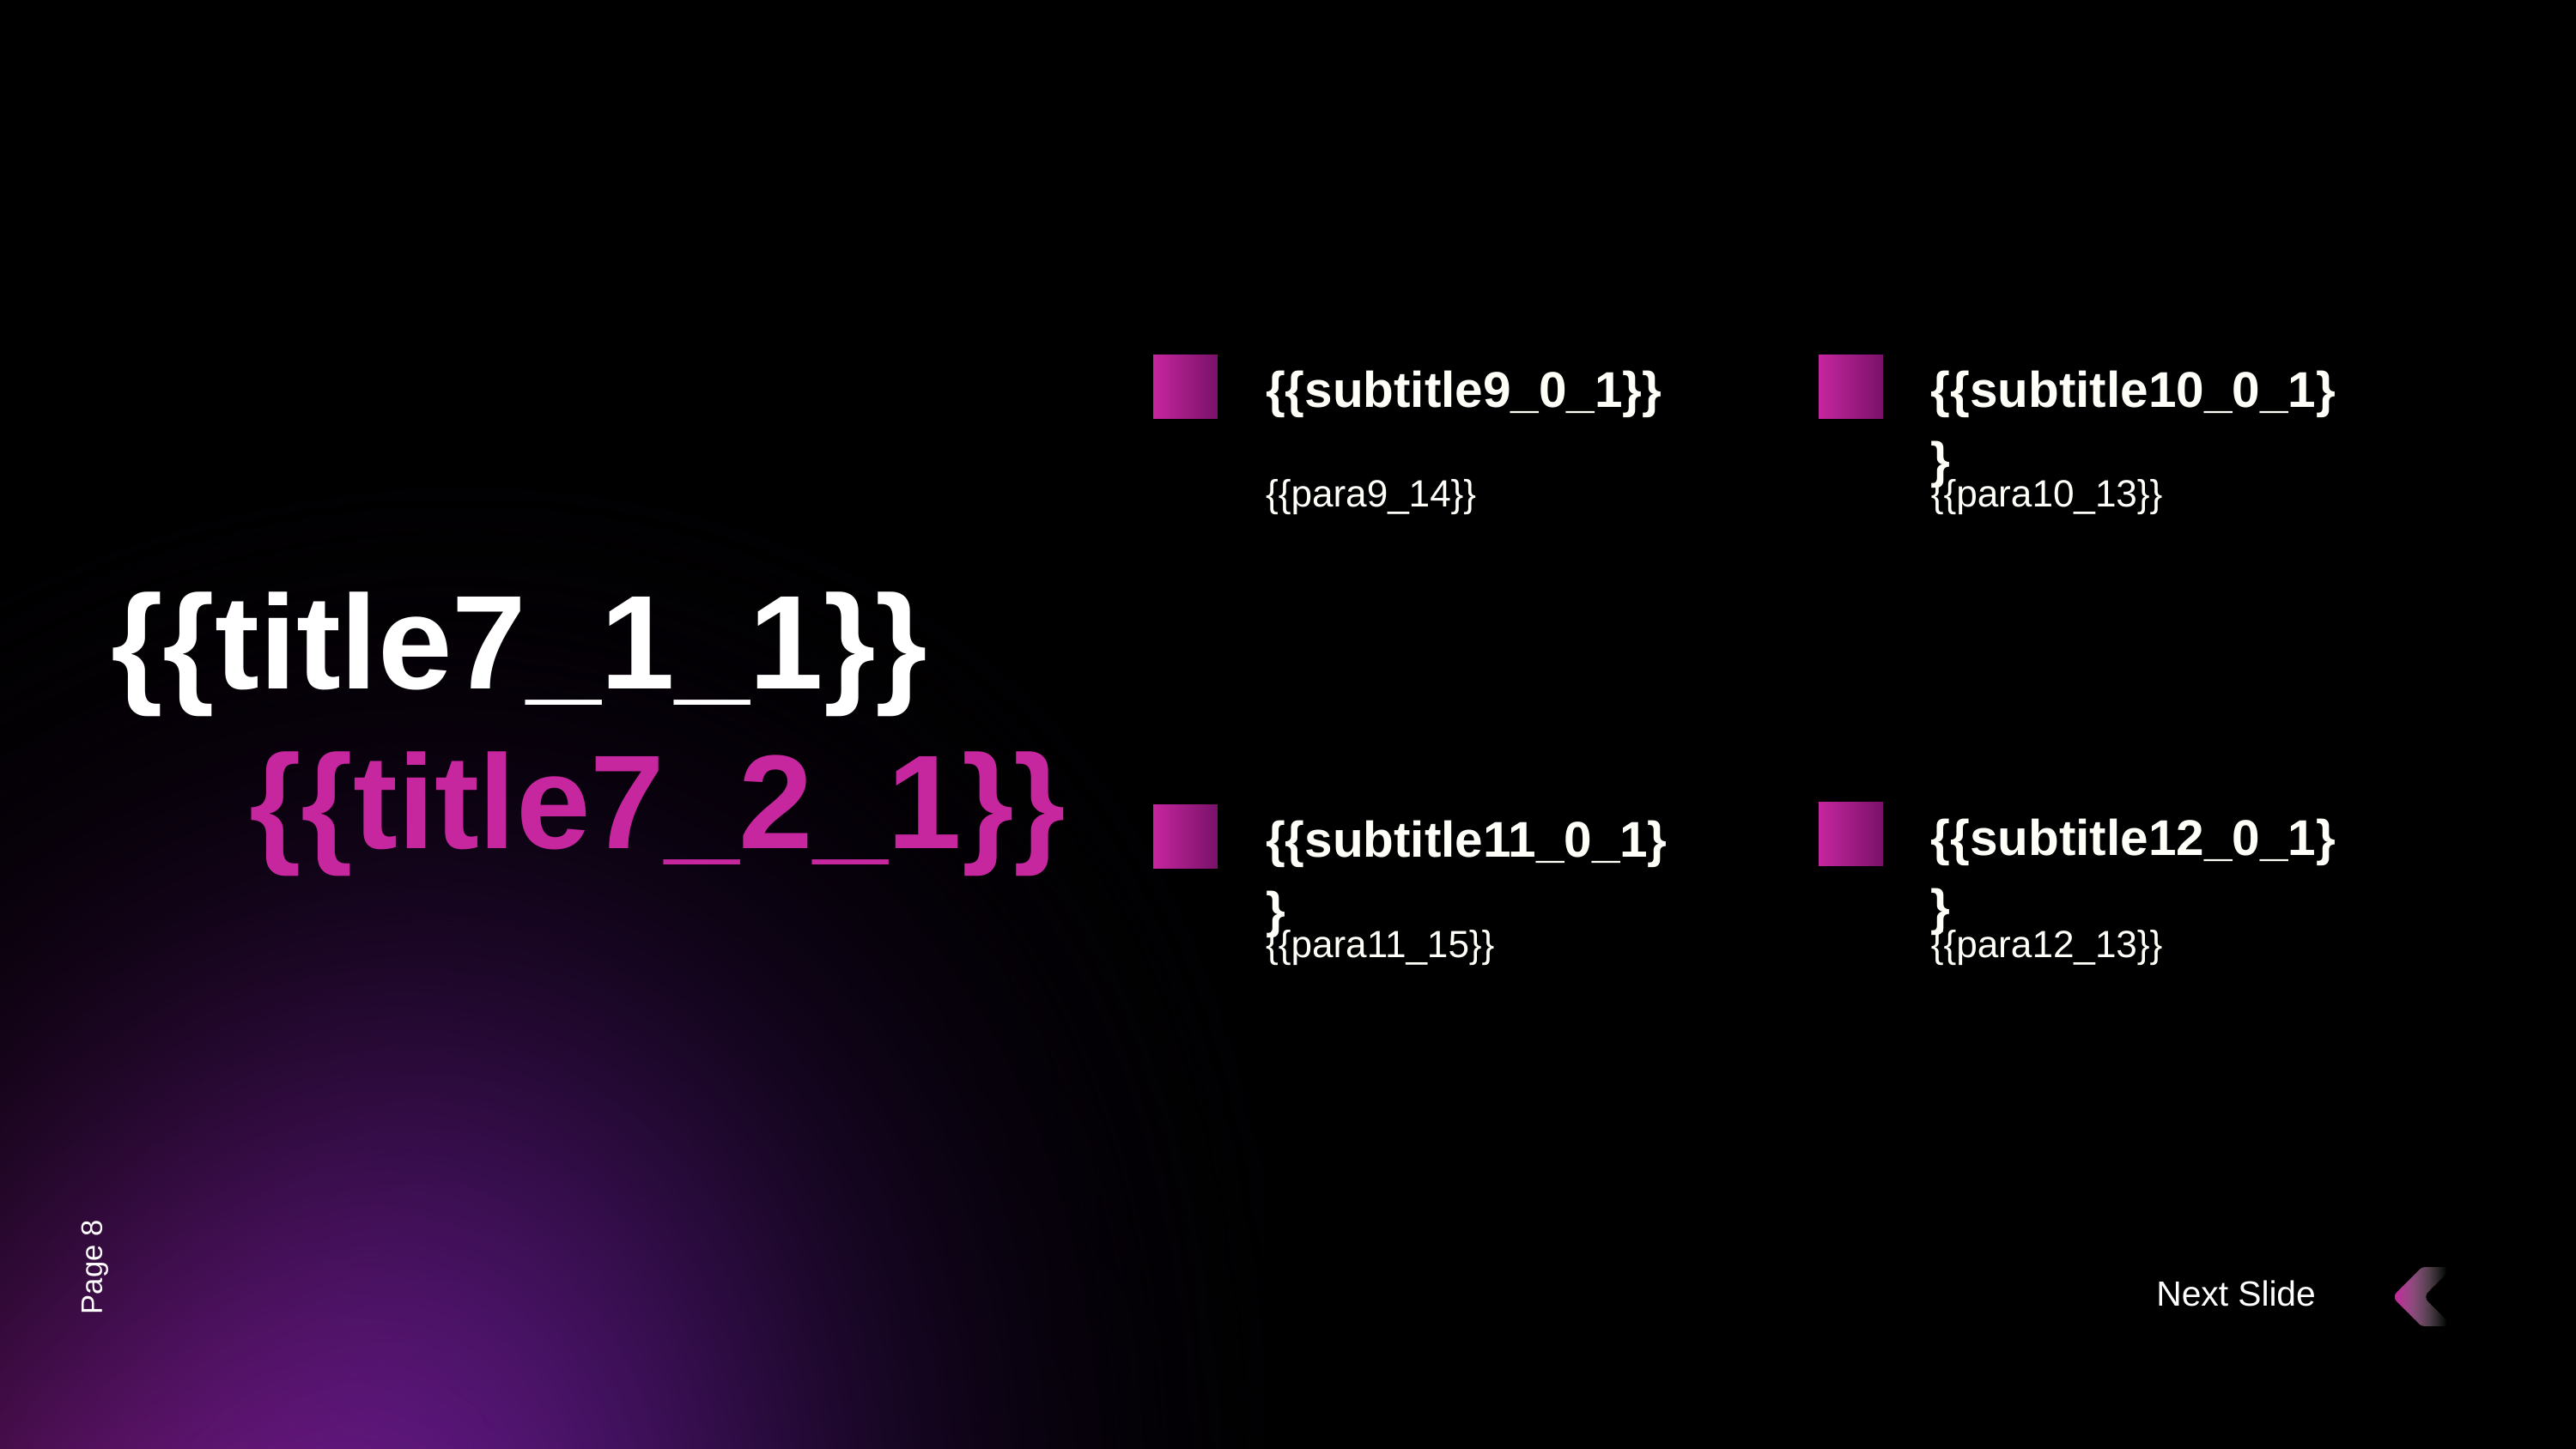

{{subtitle9_0_1}}
{{subtitle10_0_1}}

{{para9_14}}
{{para10_13}}
{{title7_1_1}}
{{title7_2_1}}
{{subtitle12_0_1}}
{{subtitle11_0_1}}

{{para11_15}}
{{para12_13}}
Page 8

Next Slide